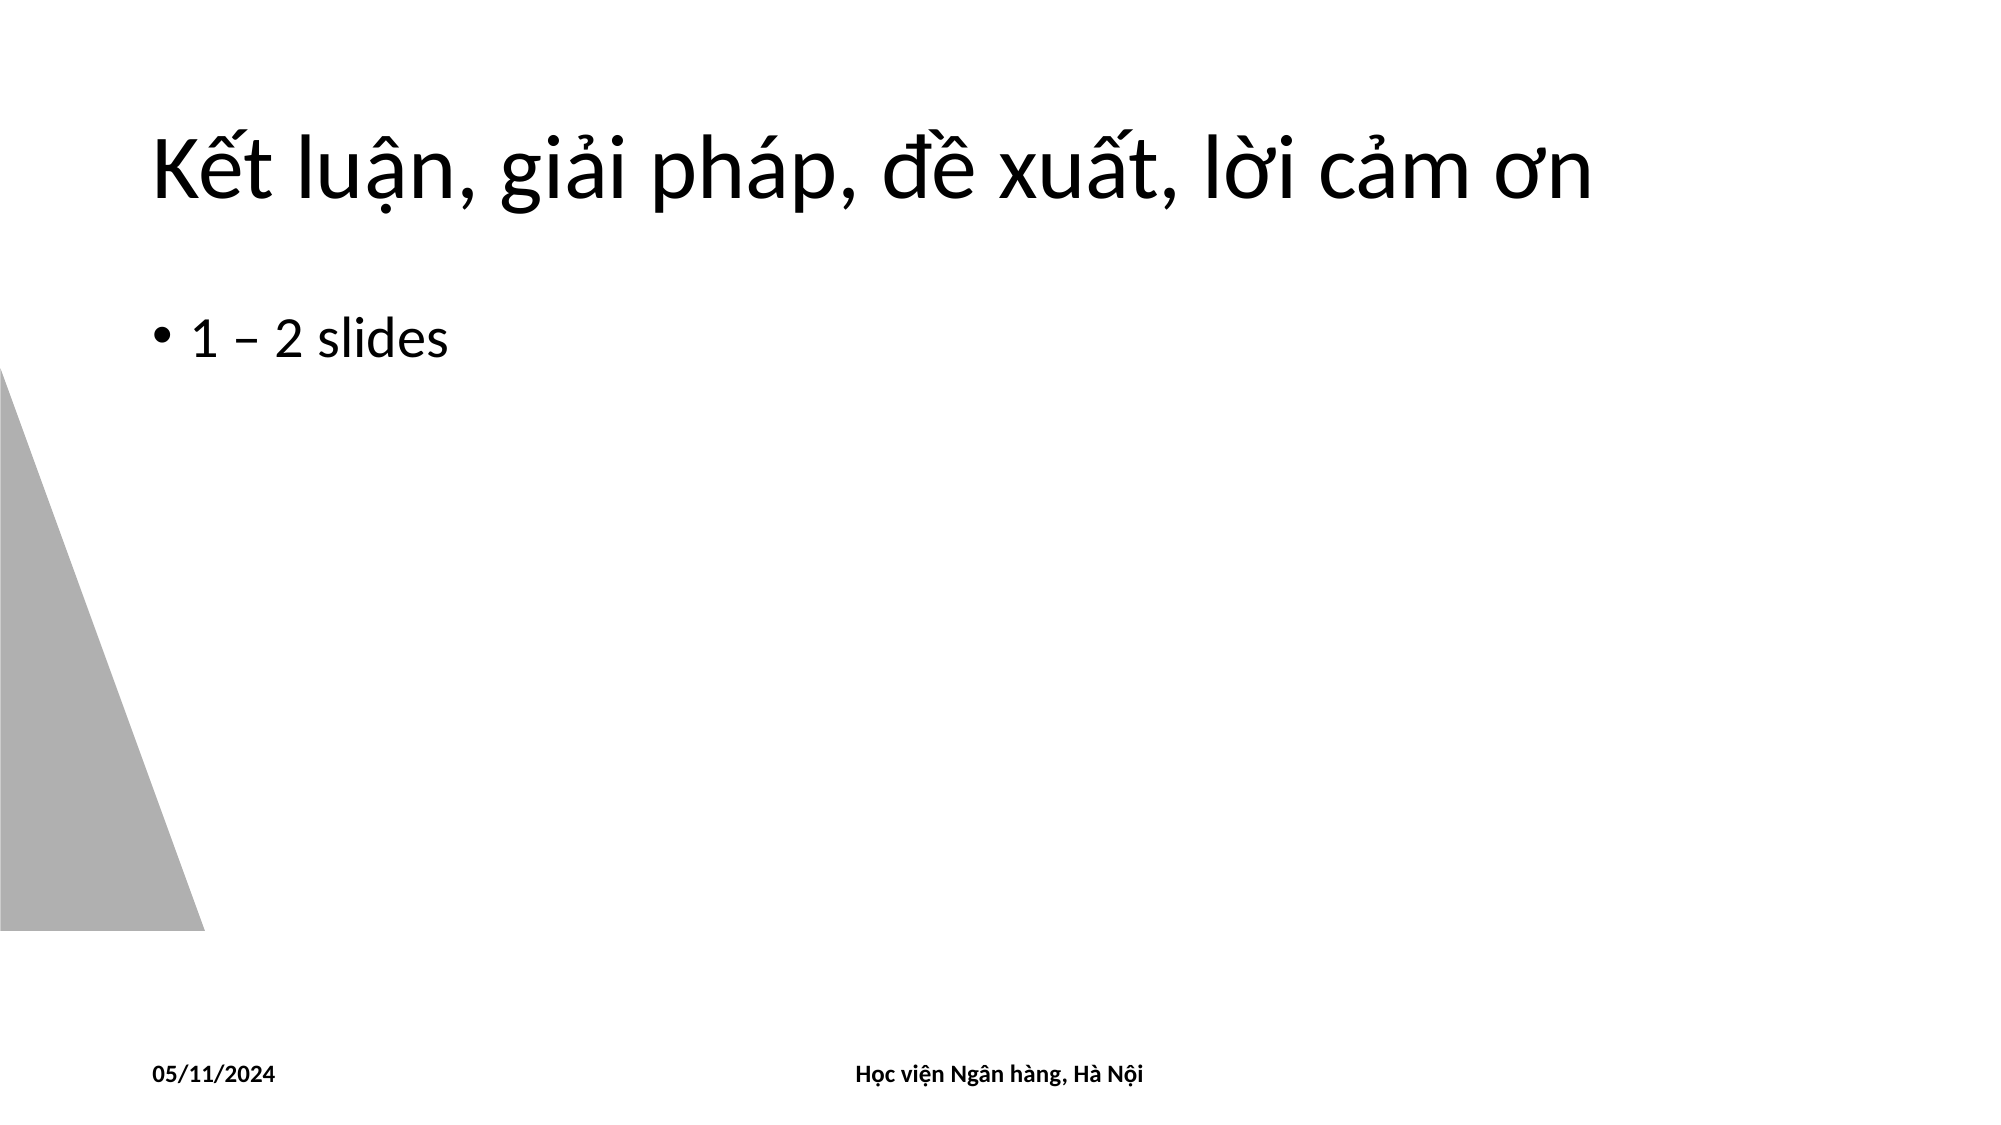

# Kết luận, giải pháp, đề xuất, lời cảm ơn
1 – 2 slides

05/11/2024
Học viện Ngân hàng, Hà Nội